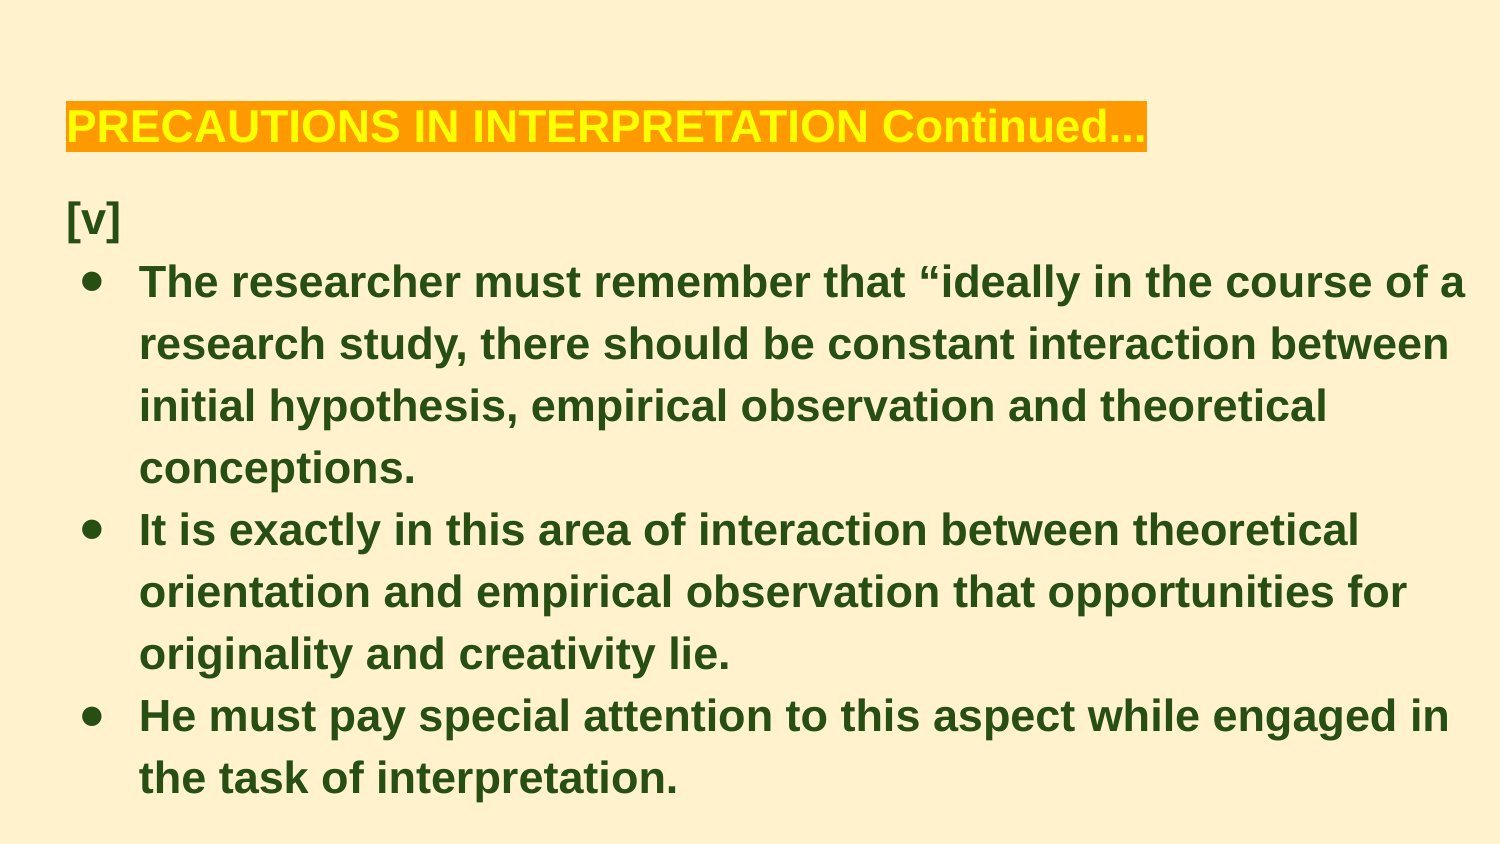

# PRECAUTIONS IN INTERPRETATION Continued...
[v]
The researcher must remember that “ideally in the course of a research study, there should be constant interaction between initial hypothesis, empirical observation and theoretical conceptions.
It is exactly in this area of interaction between theoretical orientation and empirical observation that opportunities for originality and creativity lie.
He must pay special attention to this aspect while engaged in the task of interpretation.